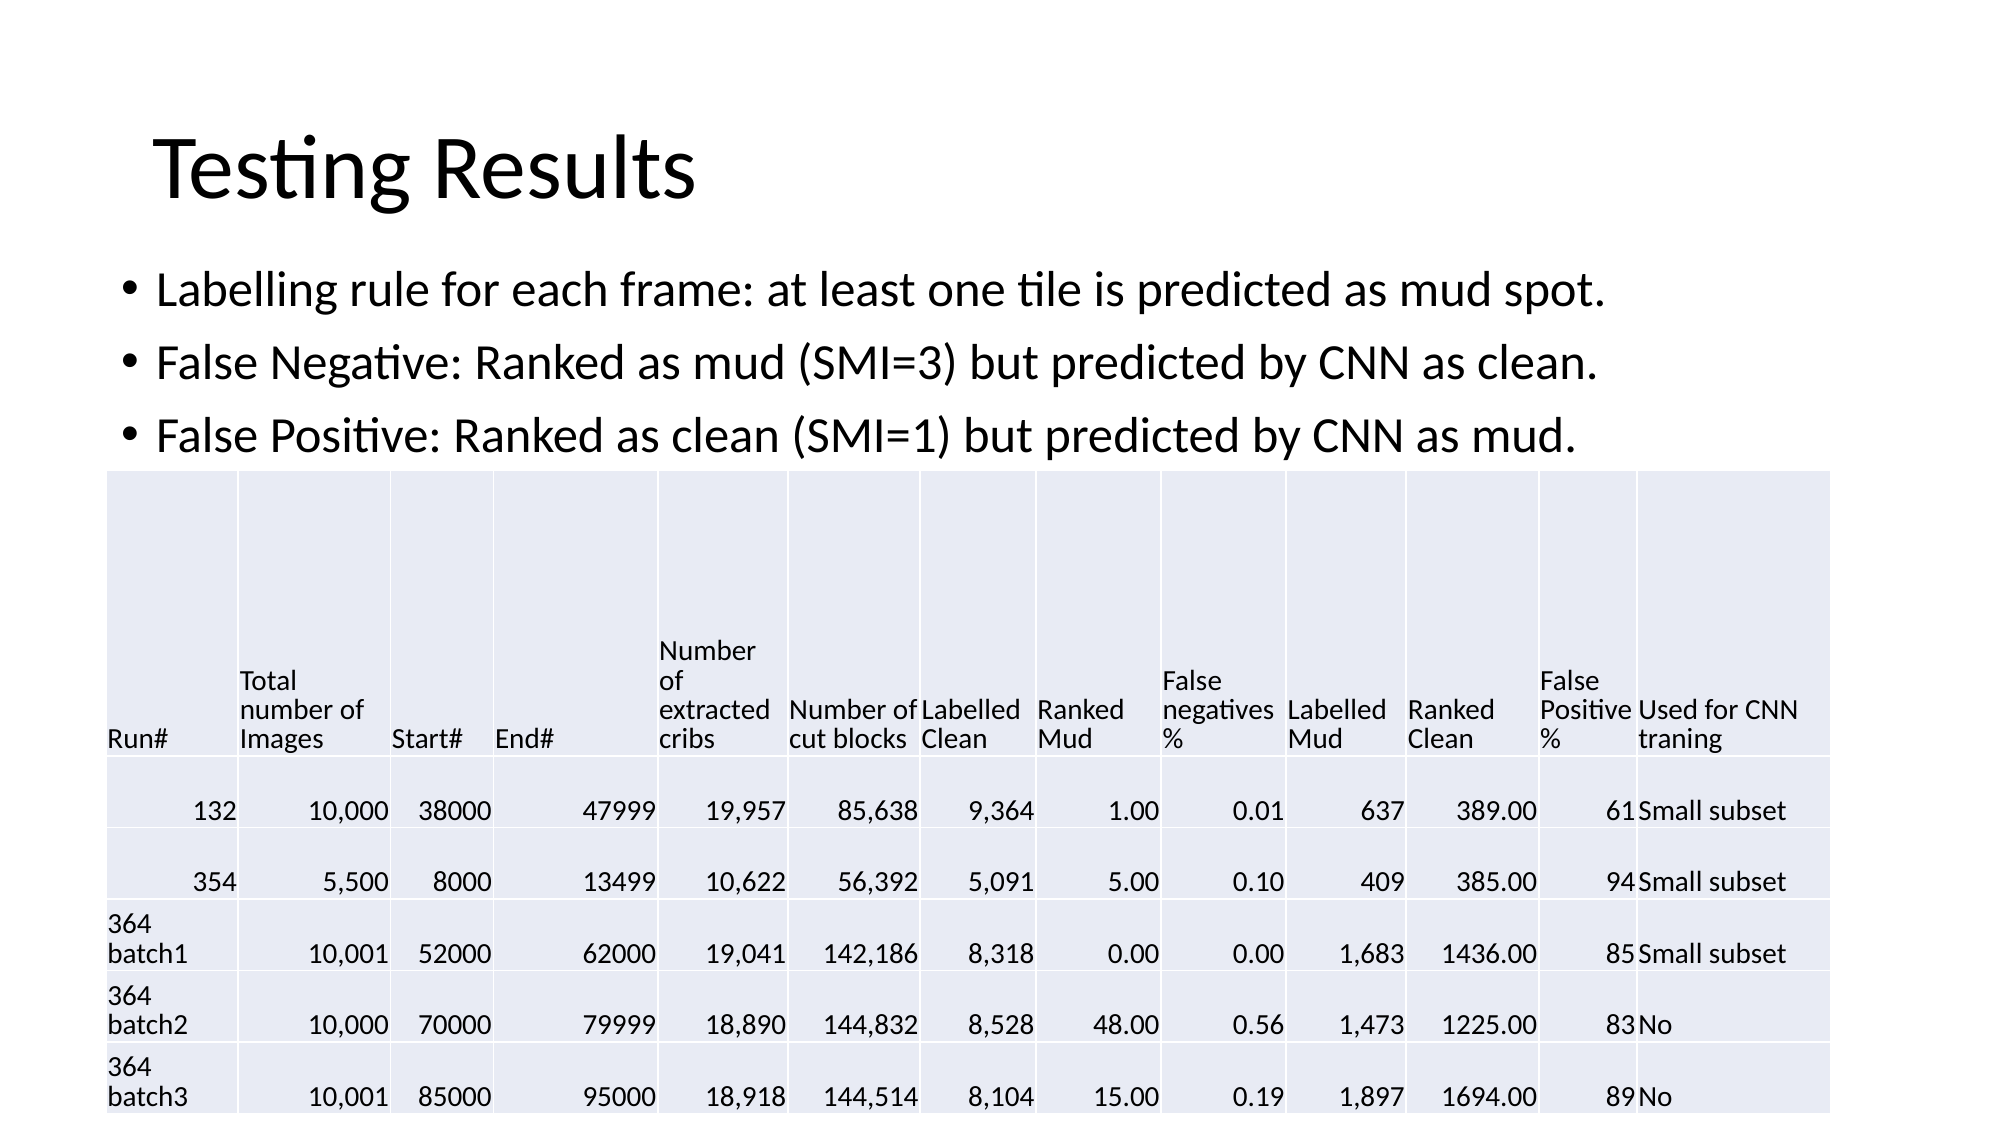

# Testing Results
Labelling rule for each frame: at least one tile is predicted as mud spot.
False Negative: Ranked as mud (SMI=3) but predicted by CNN as clean.
False Positive: Ranked as clean (SMI=1) but predicted by CNN as mud.

| Run# | Total number of Images | Start# | End# | Number of extracted cribs | Number of cut blocks | Labelled Clean | Ranked Mud | False negatives% | Labelled Mud | Ranked Clean | False Positive% | Used for CNN traning |
| --- | --- | --- | --- | --- | --- | --- | --- | --- | --- | --- | --- | --- |
| 132 | 10,000 | 38000 | 47999 | 19,957 | 85,638 | 9,364 | 1.00 | 0.01 | 637 | 389.00 | 61 | Small subset |
| 354 | 5,500 | 8000 | 13499 | 10,622 | 56,392 | 5,091 | 5.00 | 0.10 | 409 | 385.00 | 94 | Small subset |
| 364 batch1 | 10,001 | 52000 | 62000 | 19,041 | 142,186 | 8,318 | 0.00 | 0.00 | 1,683 | 1436.00 | 85 | Small subset |
| 364 batch2 | 10,000 | 70000 | 79999 | 18,890 | 144,832 | 8,528 | 48.00 | 0.56 | 1,473 | 1225.00 | 83 | No |
| 364 batch3 | 10,001 | 85000 | 95000 | 18,918 | 144,514 | 8,104 | 15.00 | 0.19 | 1,897 | 1694.00 | 89 | No |